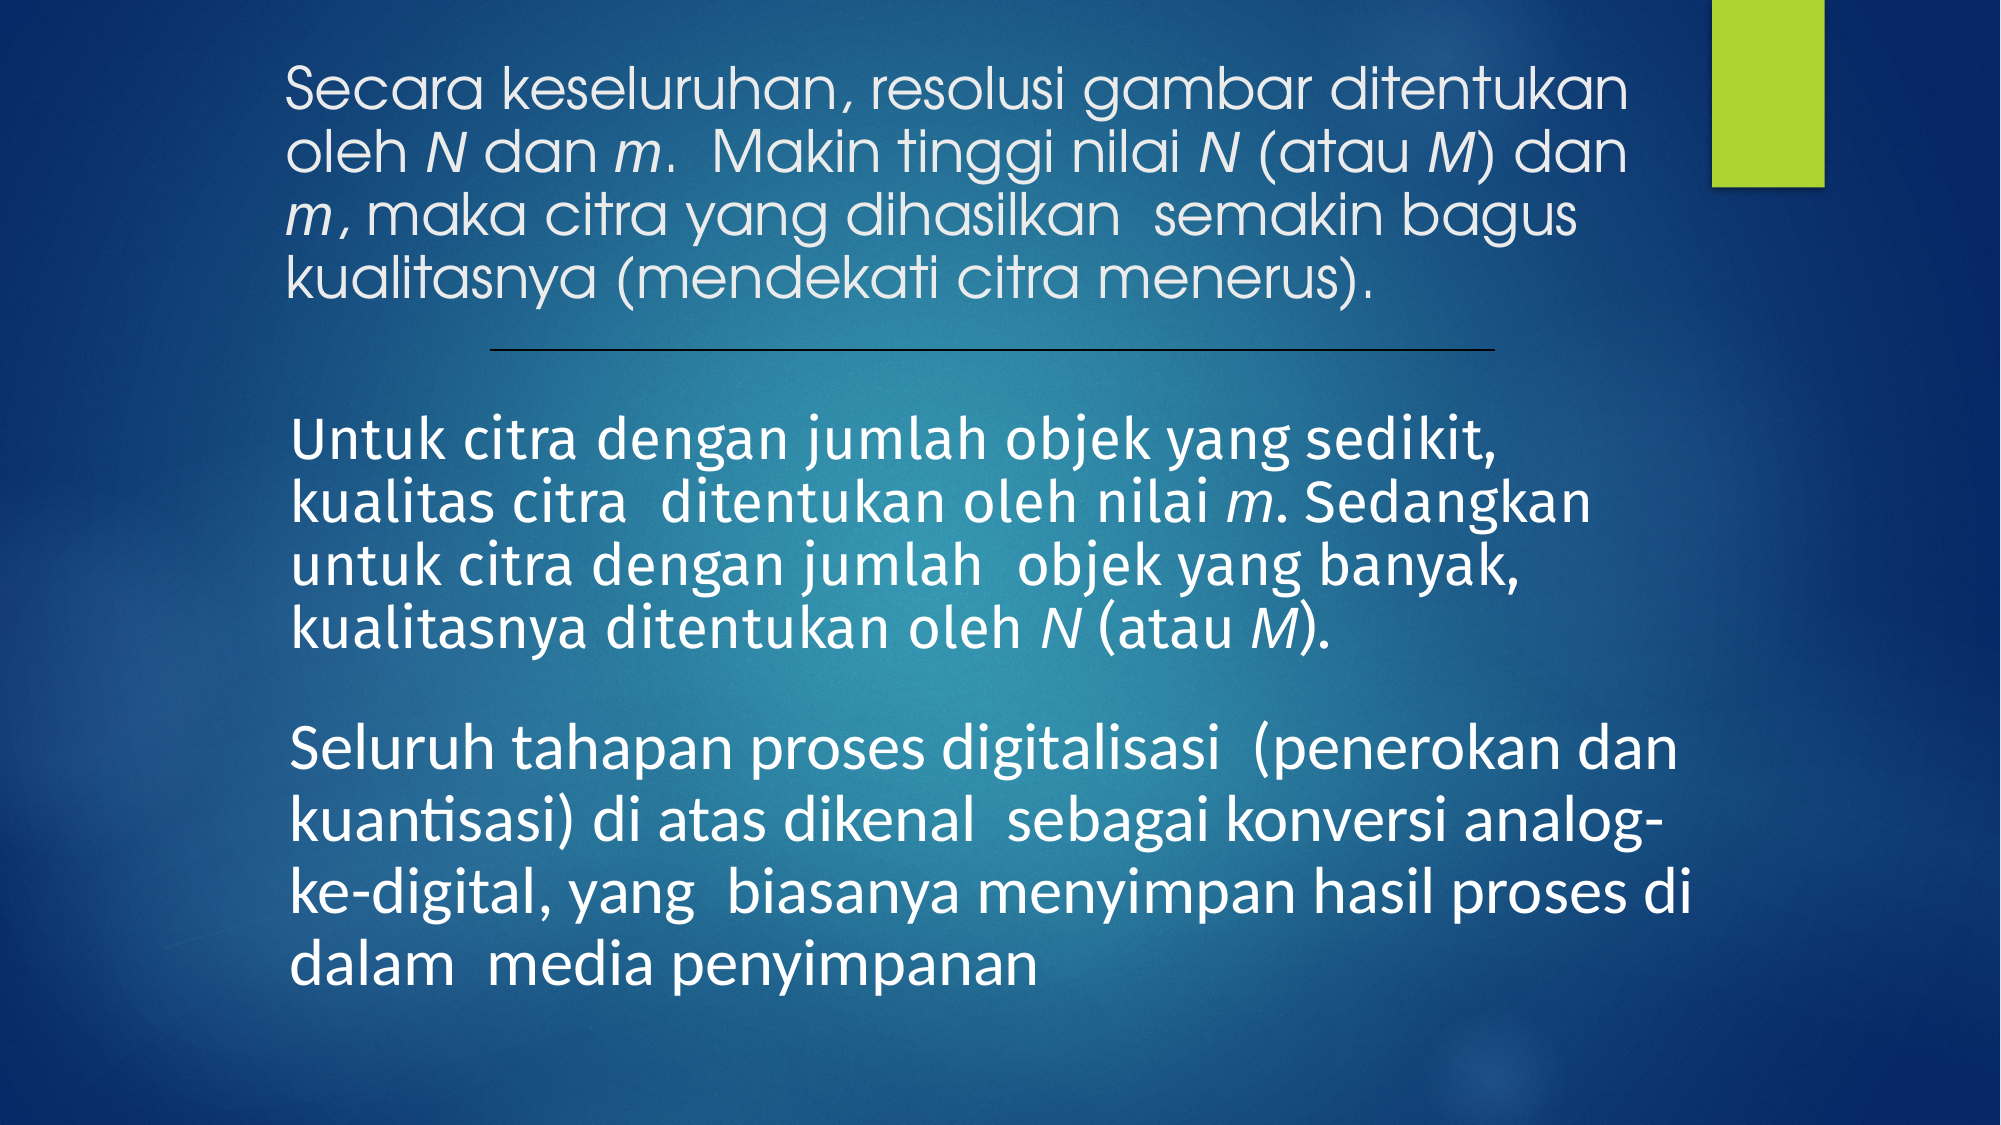

# Secara keseluruhan, resolusi gambar ditentukan oleh N dan m.  Makin tinggi nilai N (atau M) dan m, maka citra yang dihasilkan  semakin bagus kualitasnya (mendekati citra menerus).

Untuk citra dengan jumlah objek yang sedikit, kualitas citra  ditentukan oleh nilai m. Sedangkan untuk citra dengan jumlah  objek yang banyak, kualitasnya ditentukan oleh N (atau M).
Seluruh tahapan proses digitalisasi  (penerokan dan kuantisasi) di atas dikenal  sebagai konversi analog-ke-digital, yang  biasanya menyimpan hasil proses di dalam  media penyimpanan